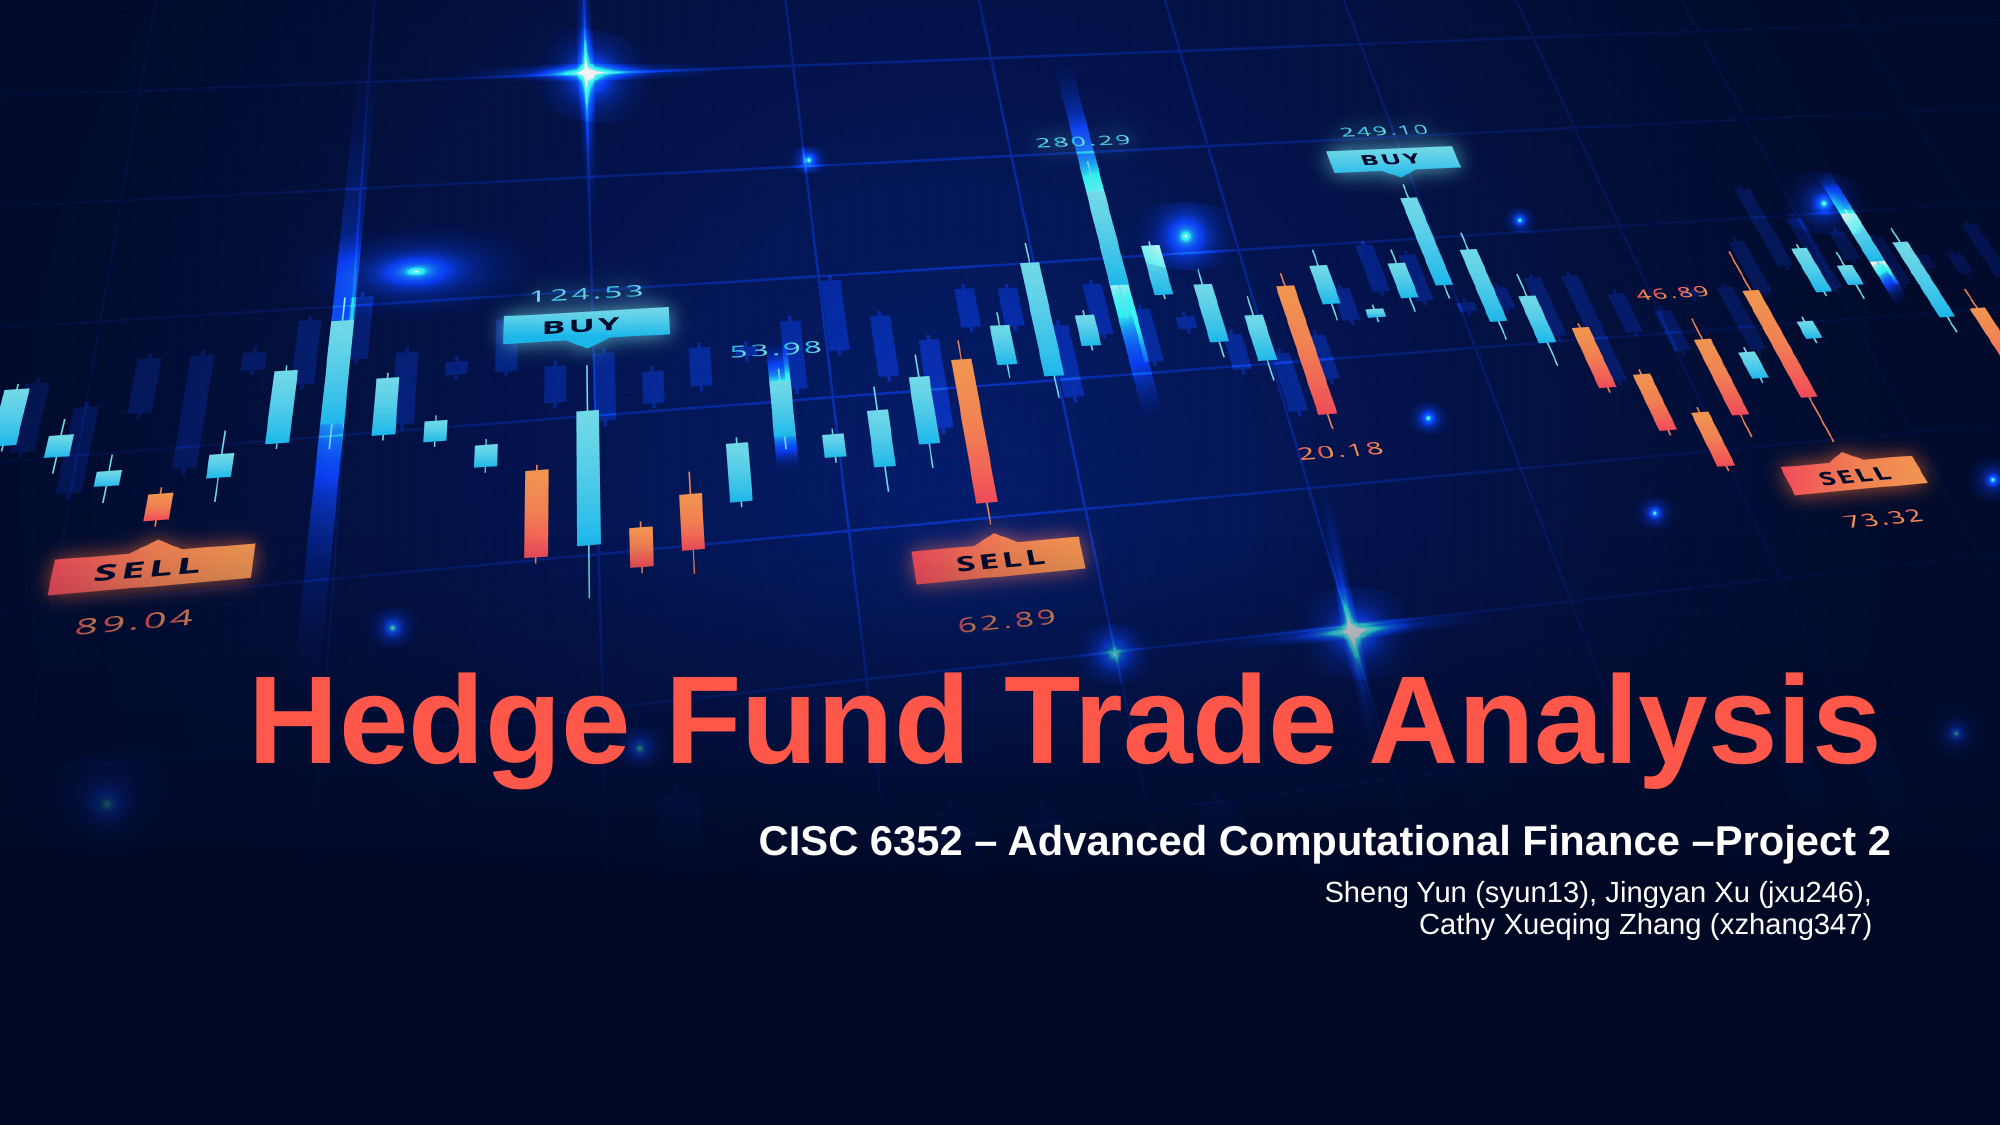

# CISC 6352 – Advanced Computational Finance –Project 2
Hedge Fund Trade Analysis
Sheng Yun (syun13), Jingyan Xu (jxu246), Cathy Xueqing Zhang (xzhang347)